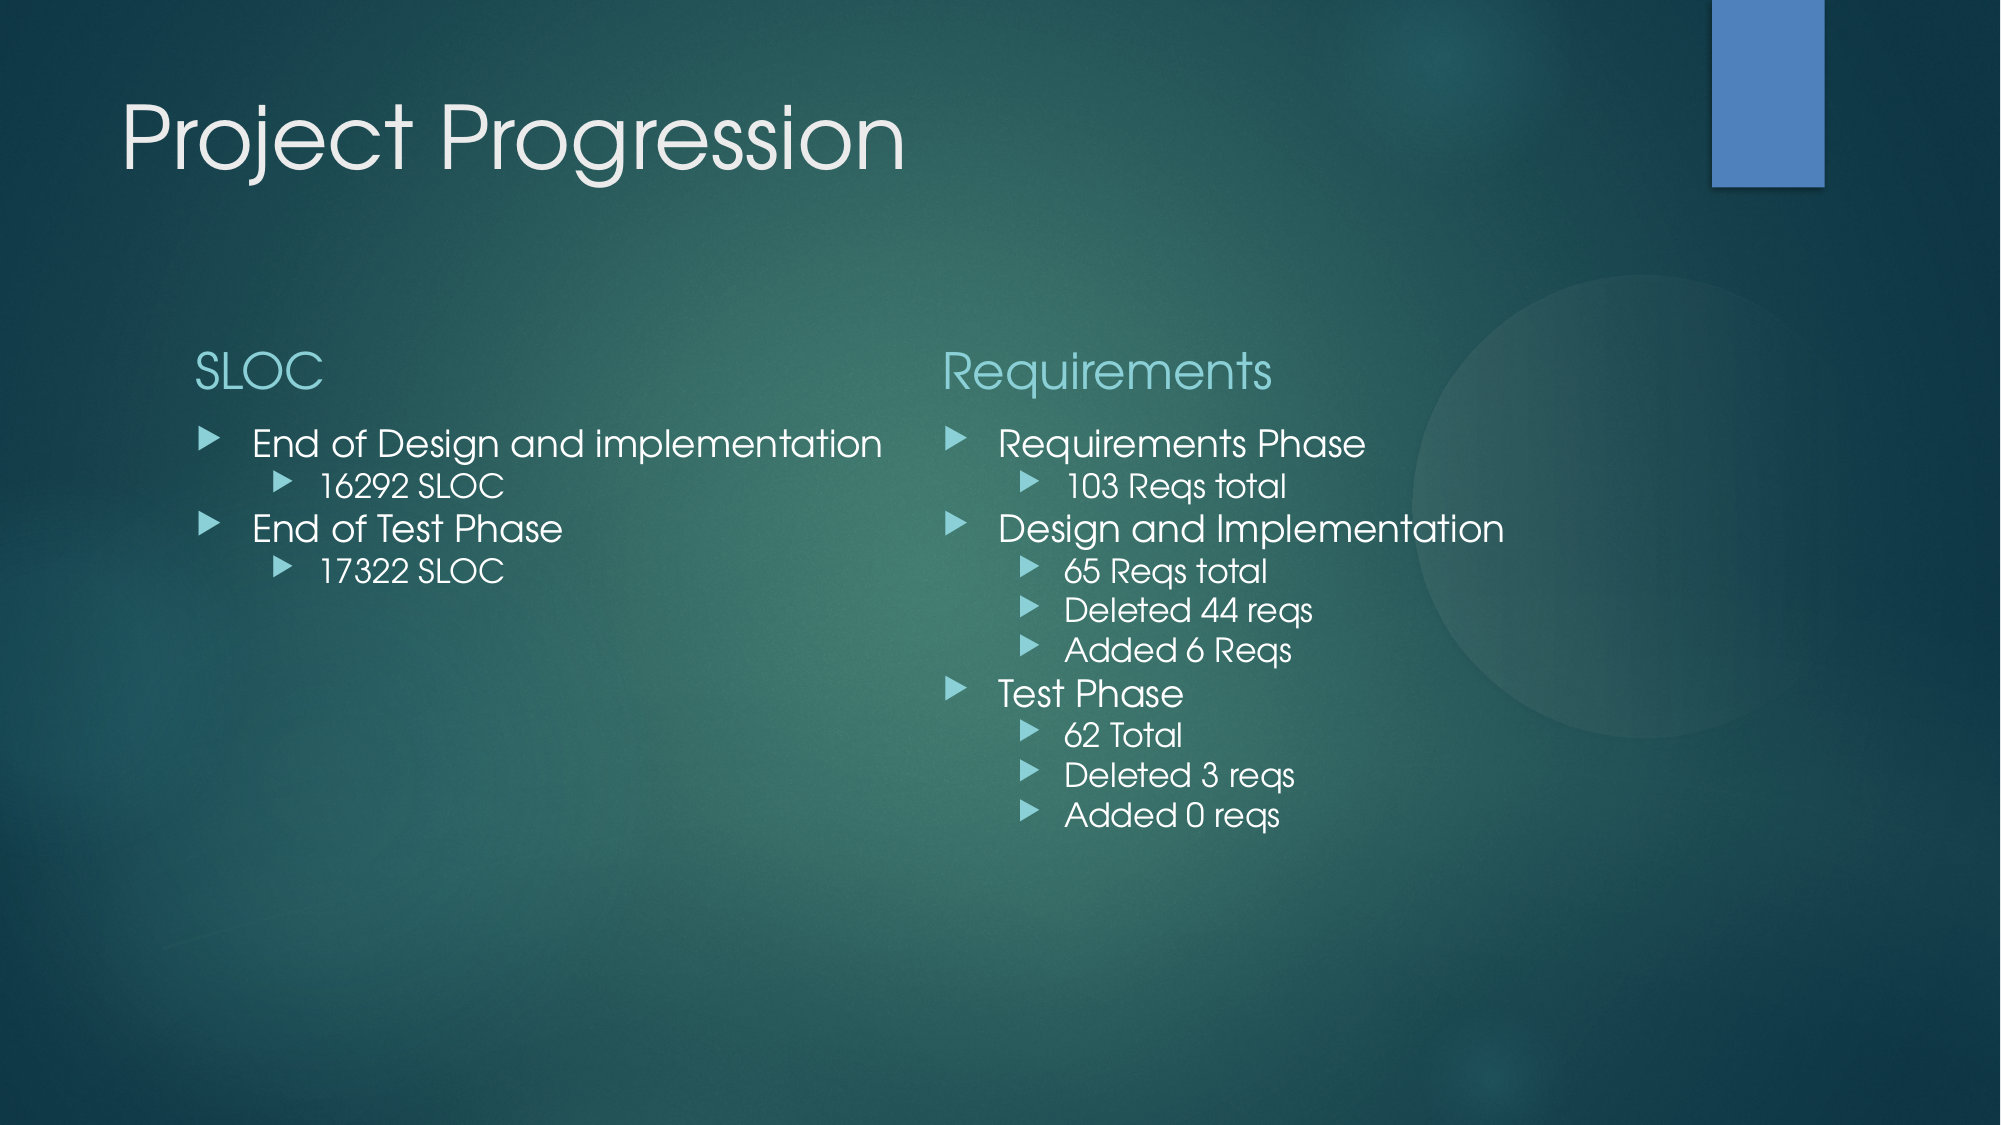

Project Progression
SLOC
Requirements
End of Design and implementation
16292 SLOC
End of Test Phase
17322 SLOC
Requirements Phase
103 Reqs total
Design and Implementation
65 Reqs total
Deleted 44 reqs
Added 6 Reqs
Test Phase
62 Total
Deleted 3 reqs
Added 0 reqs